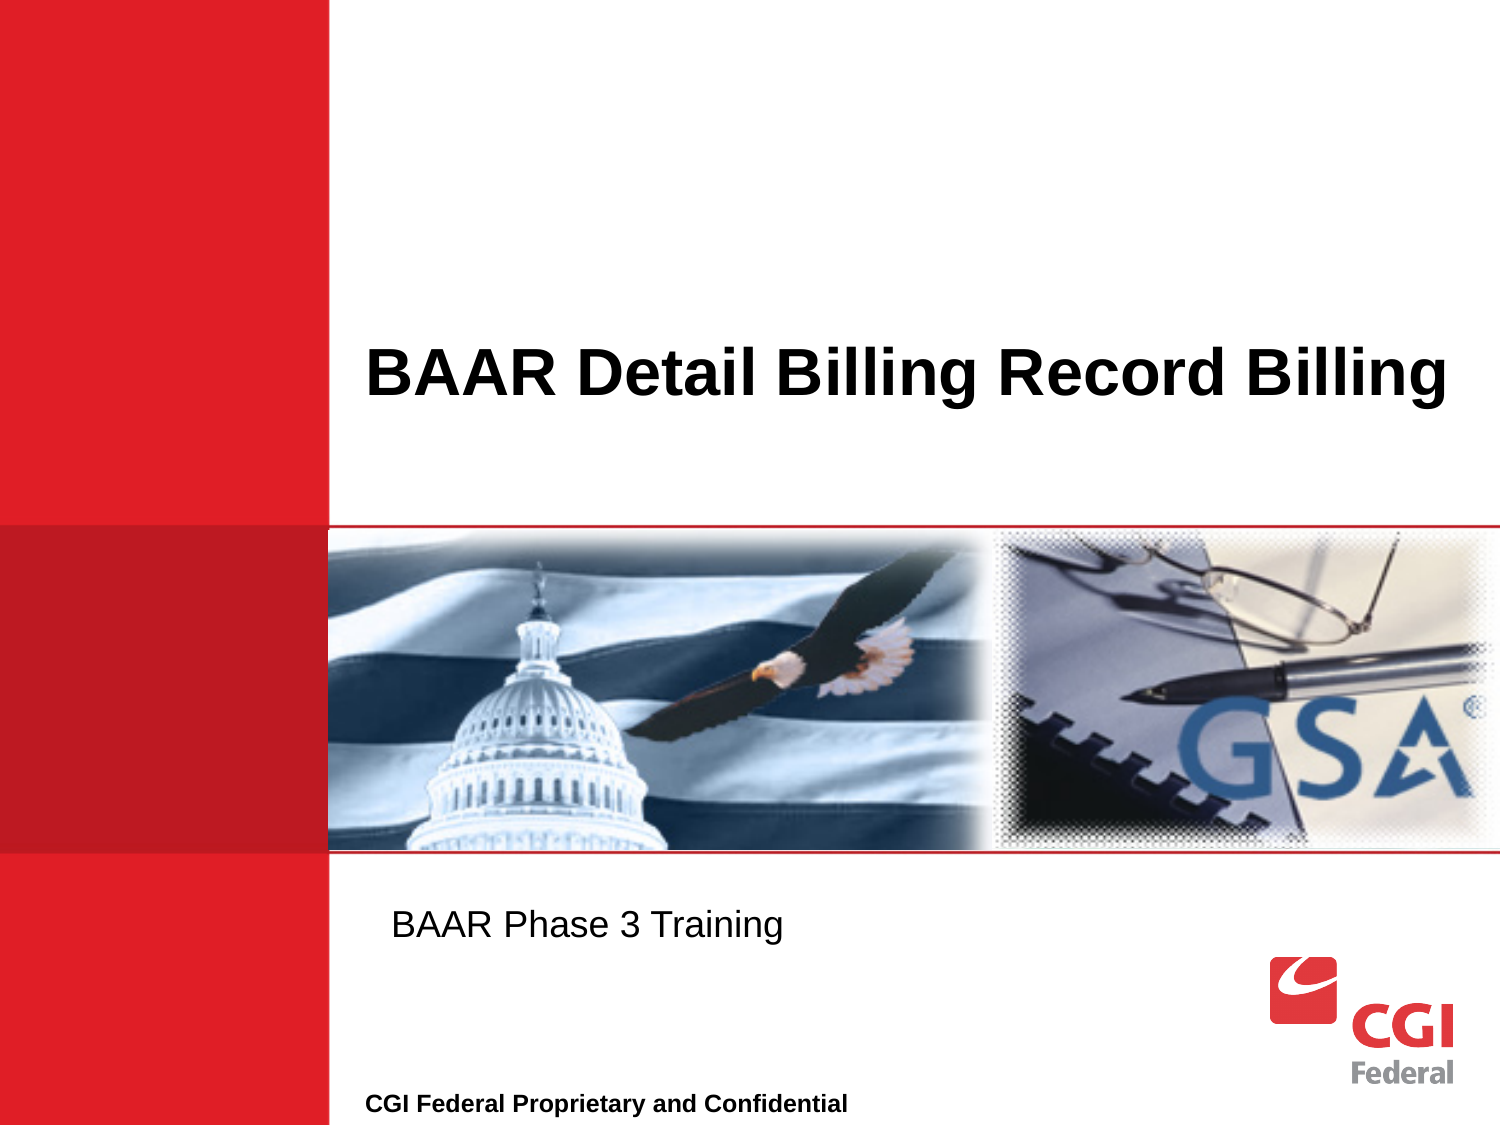

# BAAR Detail Billing Record Billing
BAAR Phase 3 Training
CGI Federal Proprietary and Confidential